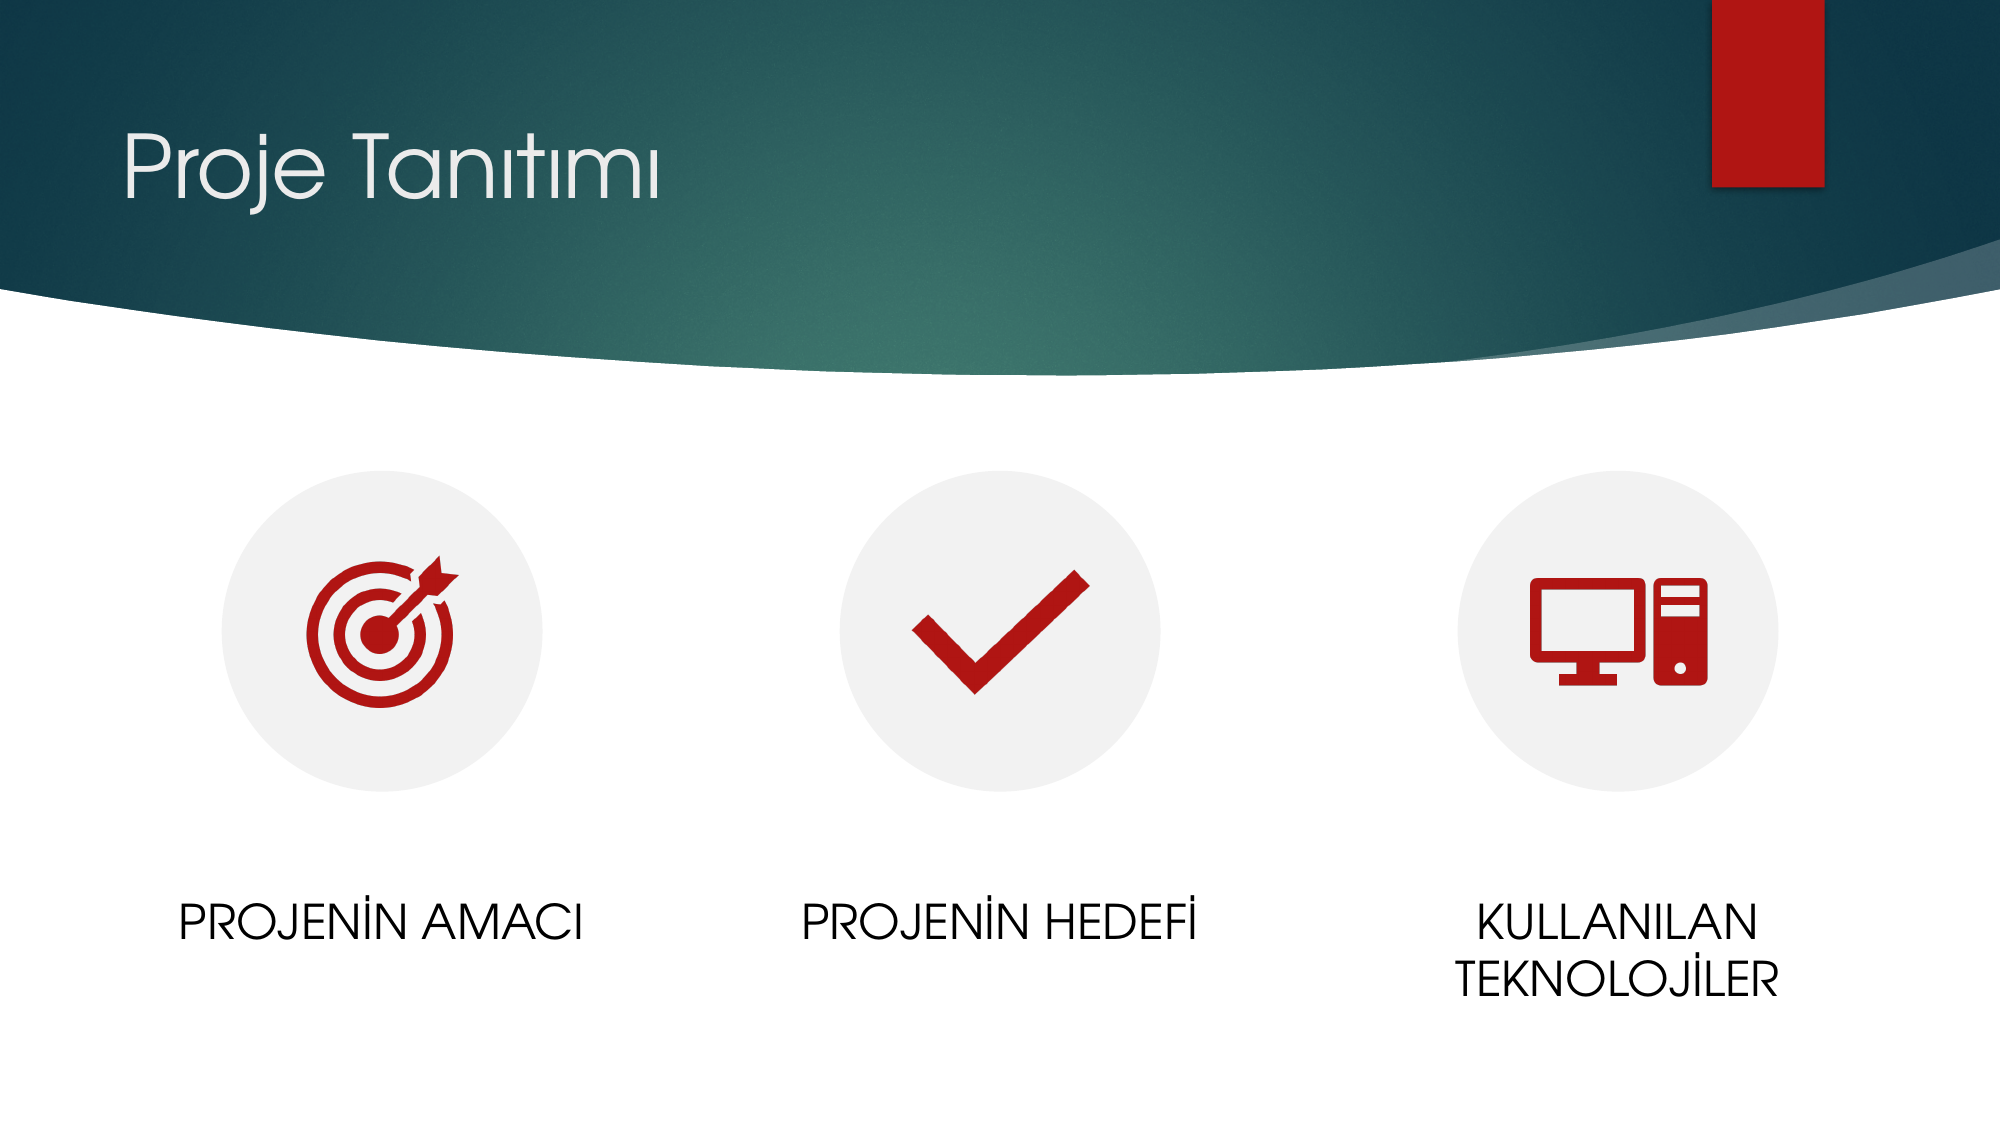

# Proje Tanıtımı

Projenin Amacı
Projenin Hedefi
Kullanılan Teknolojiler